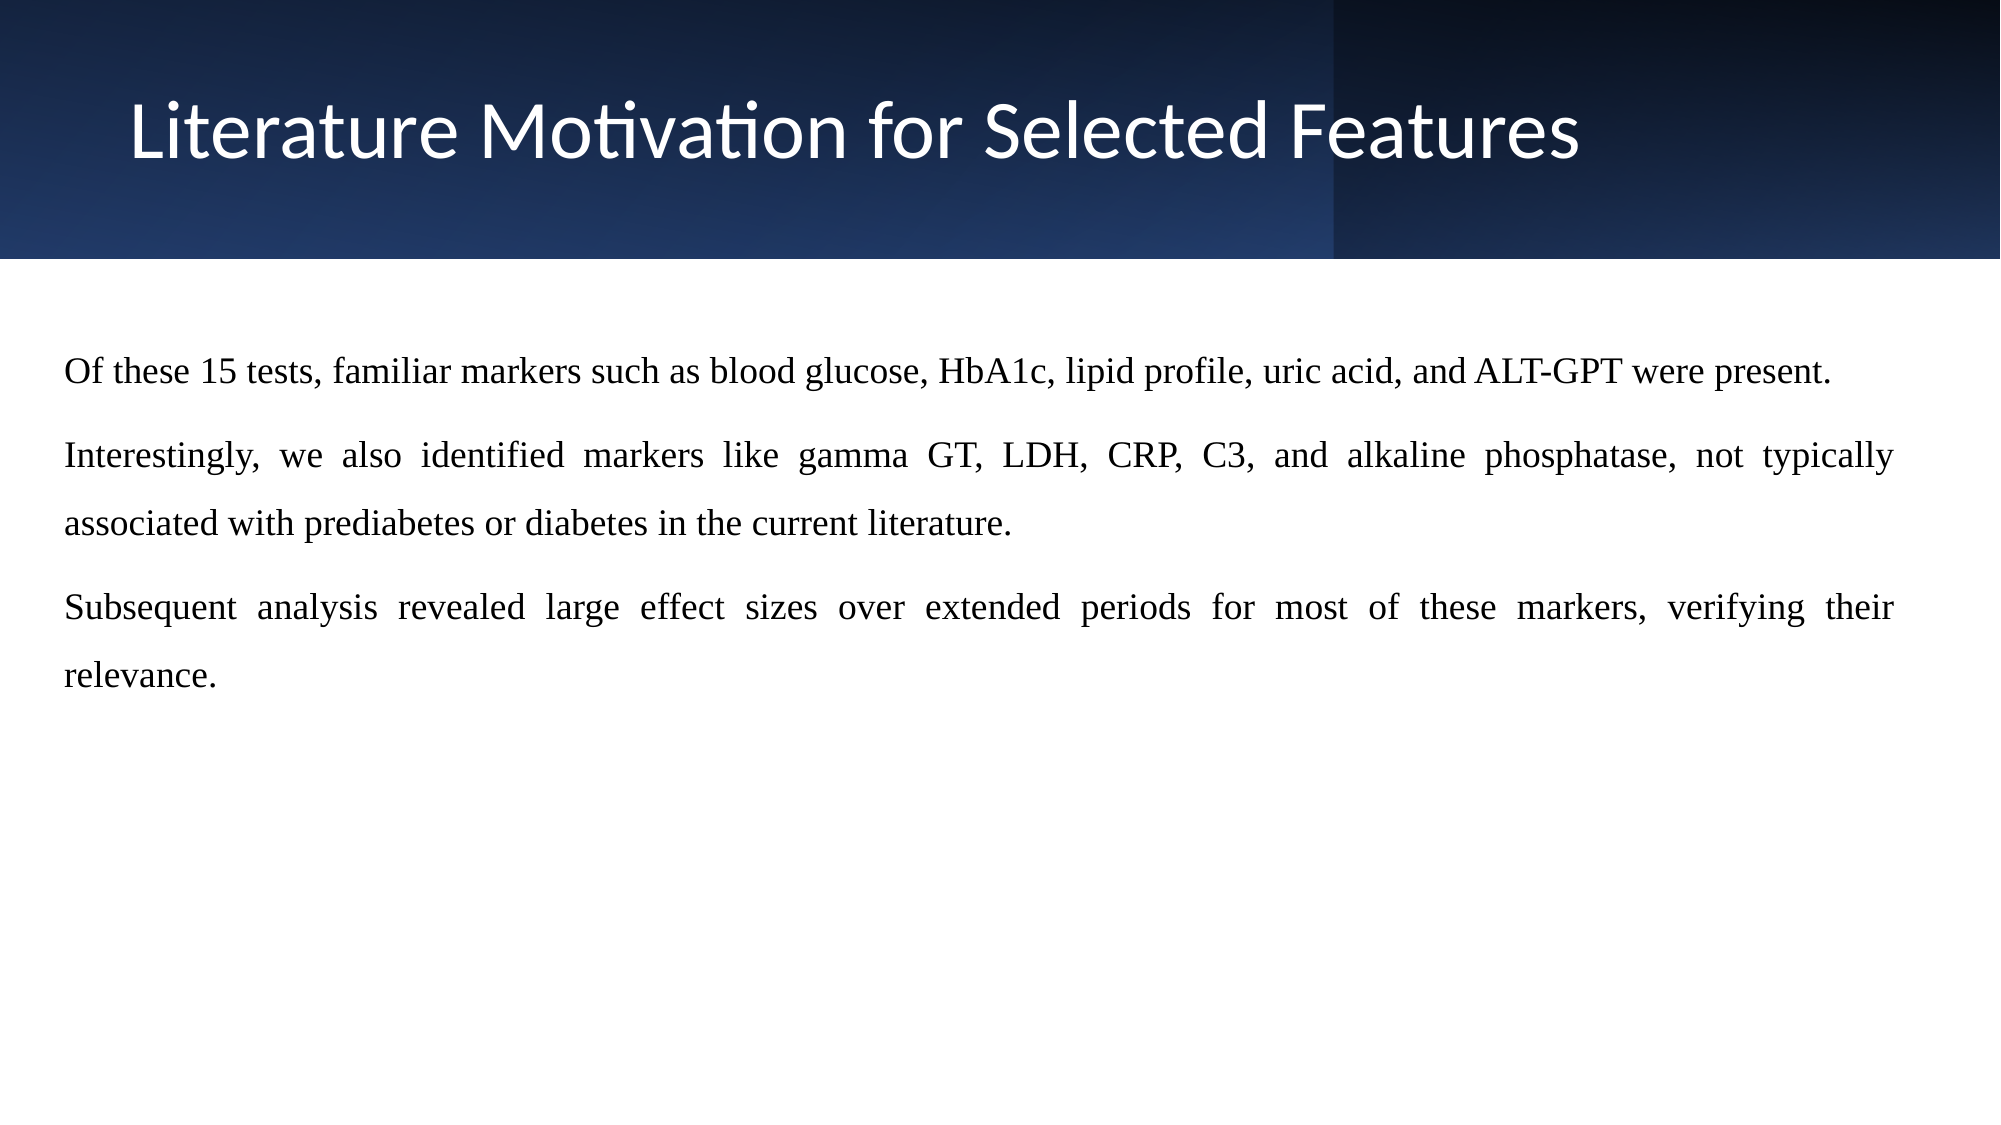

# Literature Motivation for Selected Features
Of these 15 tests, familiar markers such as blood glucose, HbA1c, lipid profile, uric acid, and ALT-GPT were present.
Interestingly, we also identified markers like gamma GT, LDH, CRP, C3, and alkaline phosphatase, not typically associated with prediabetes or diabetes in the current literature.
Subsequent analysis revealed large effect sizes over extended periods for most of these markers, verifying their relevance.